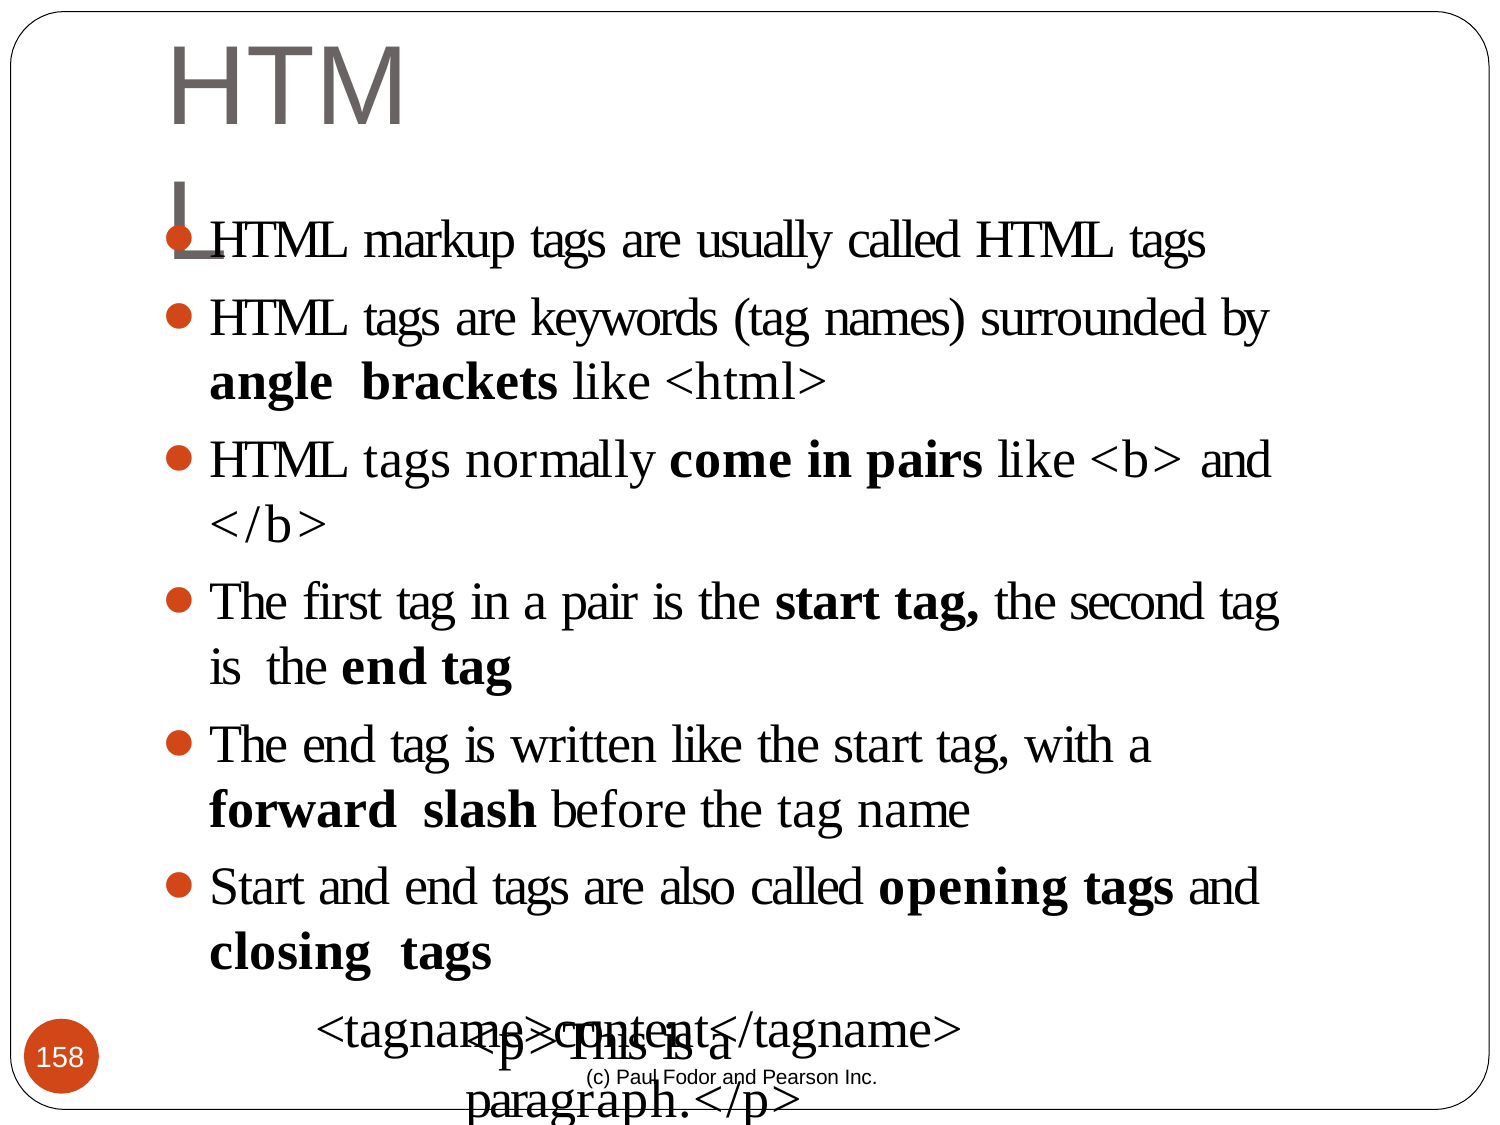

# HTML
HTML markup tags are usually called HTML tags
HTML tags are keywords (tag names) surrounded by angle  brackets like <html>
HTML tags normally come in pairs like <b> and </b>
The first tag in a pair is the start tag, the second tag is  the end tag
The end tag is written like the start tag, with a forward  slash before the tag name
Start and end tags are also called opening tags and closing  tags
<tagname>content</tagname>
<p>This is a paragraph.</p>

158
(c) Paul Fodor and Pearson Inc.